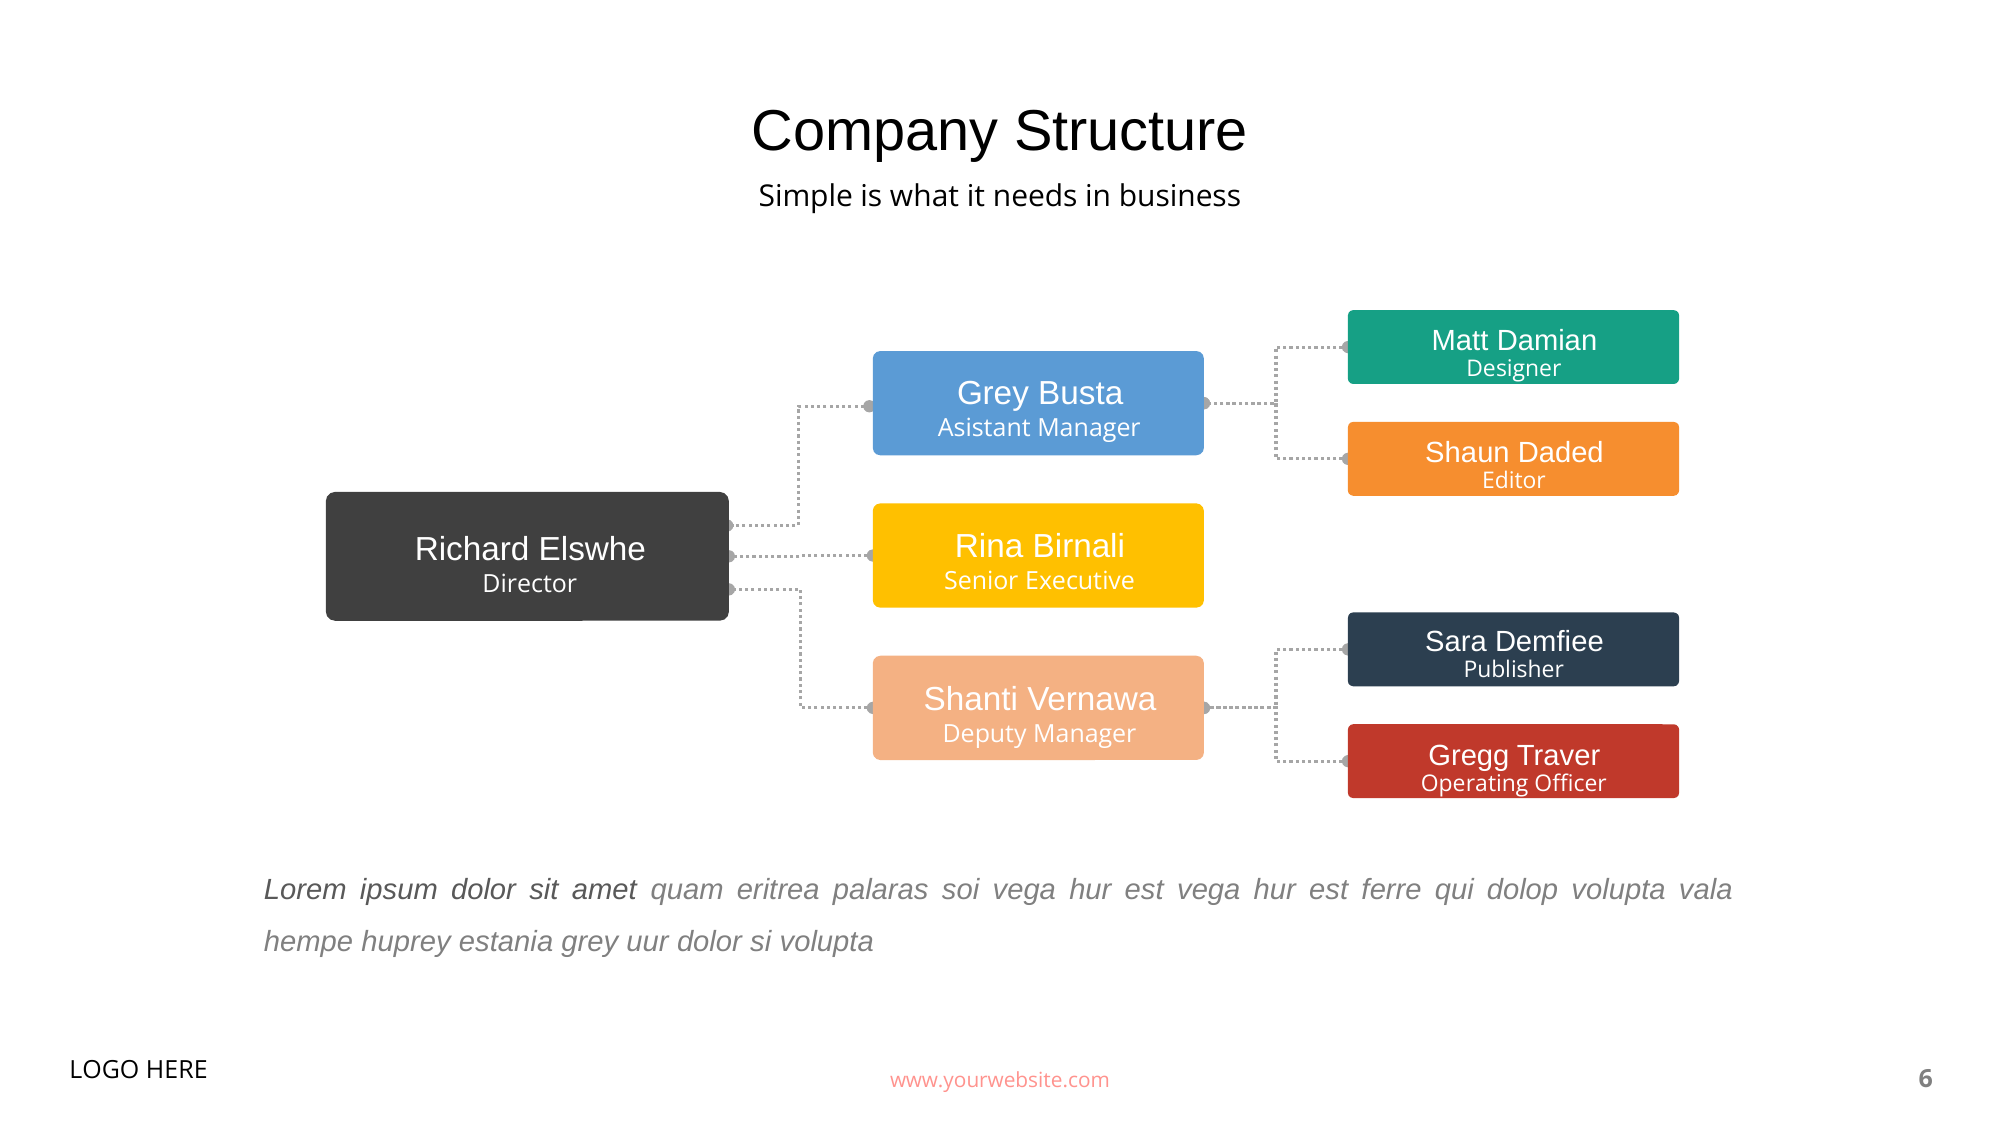

# Company Structure
Simple is what it needs in business
Matt Damian
Designer

Grey Busta
Asistant Manager

Shaun Daded
Editor

Richard Elswhe
Director
Rina Birnali
Senior Executive

Sara Demfiee
Publisher

Shanti Vernawa
Deputy Manager

Gregg Traver
Operating Officer

Lorem ipsum dolor sit amet quam eritrea palaras soi vega hur est vega hur est ferre qui dolop volupta vala hempe huprey estania grey uur dolor si volupta
LOGO HERE
www.yourwebsite.com
6